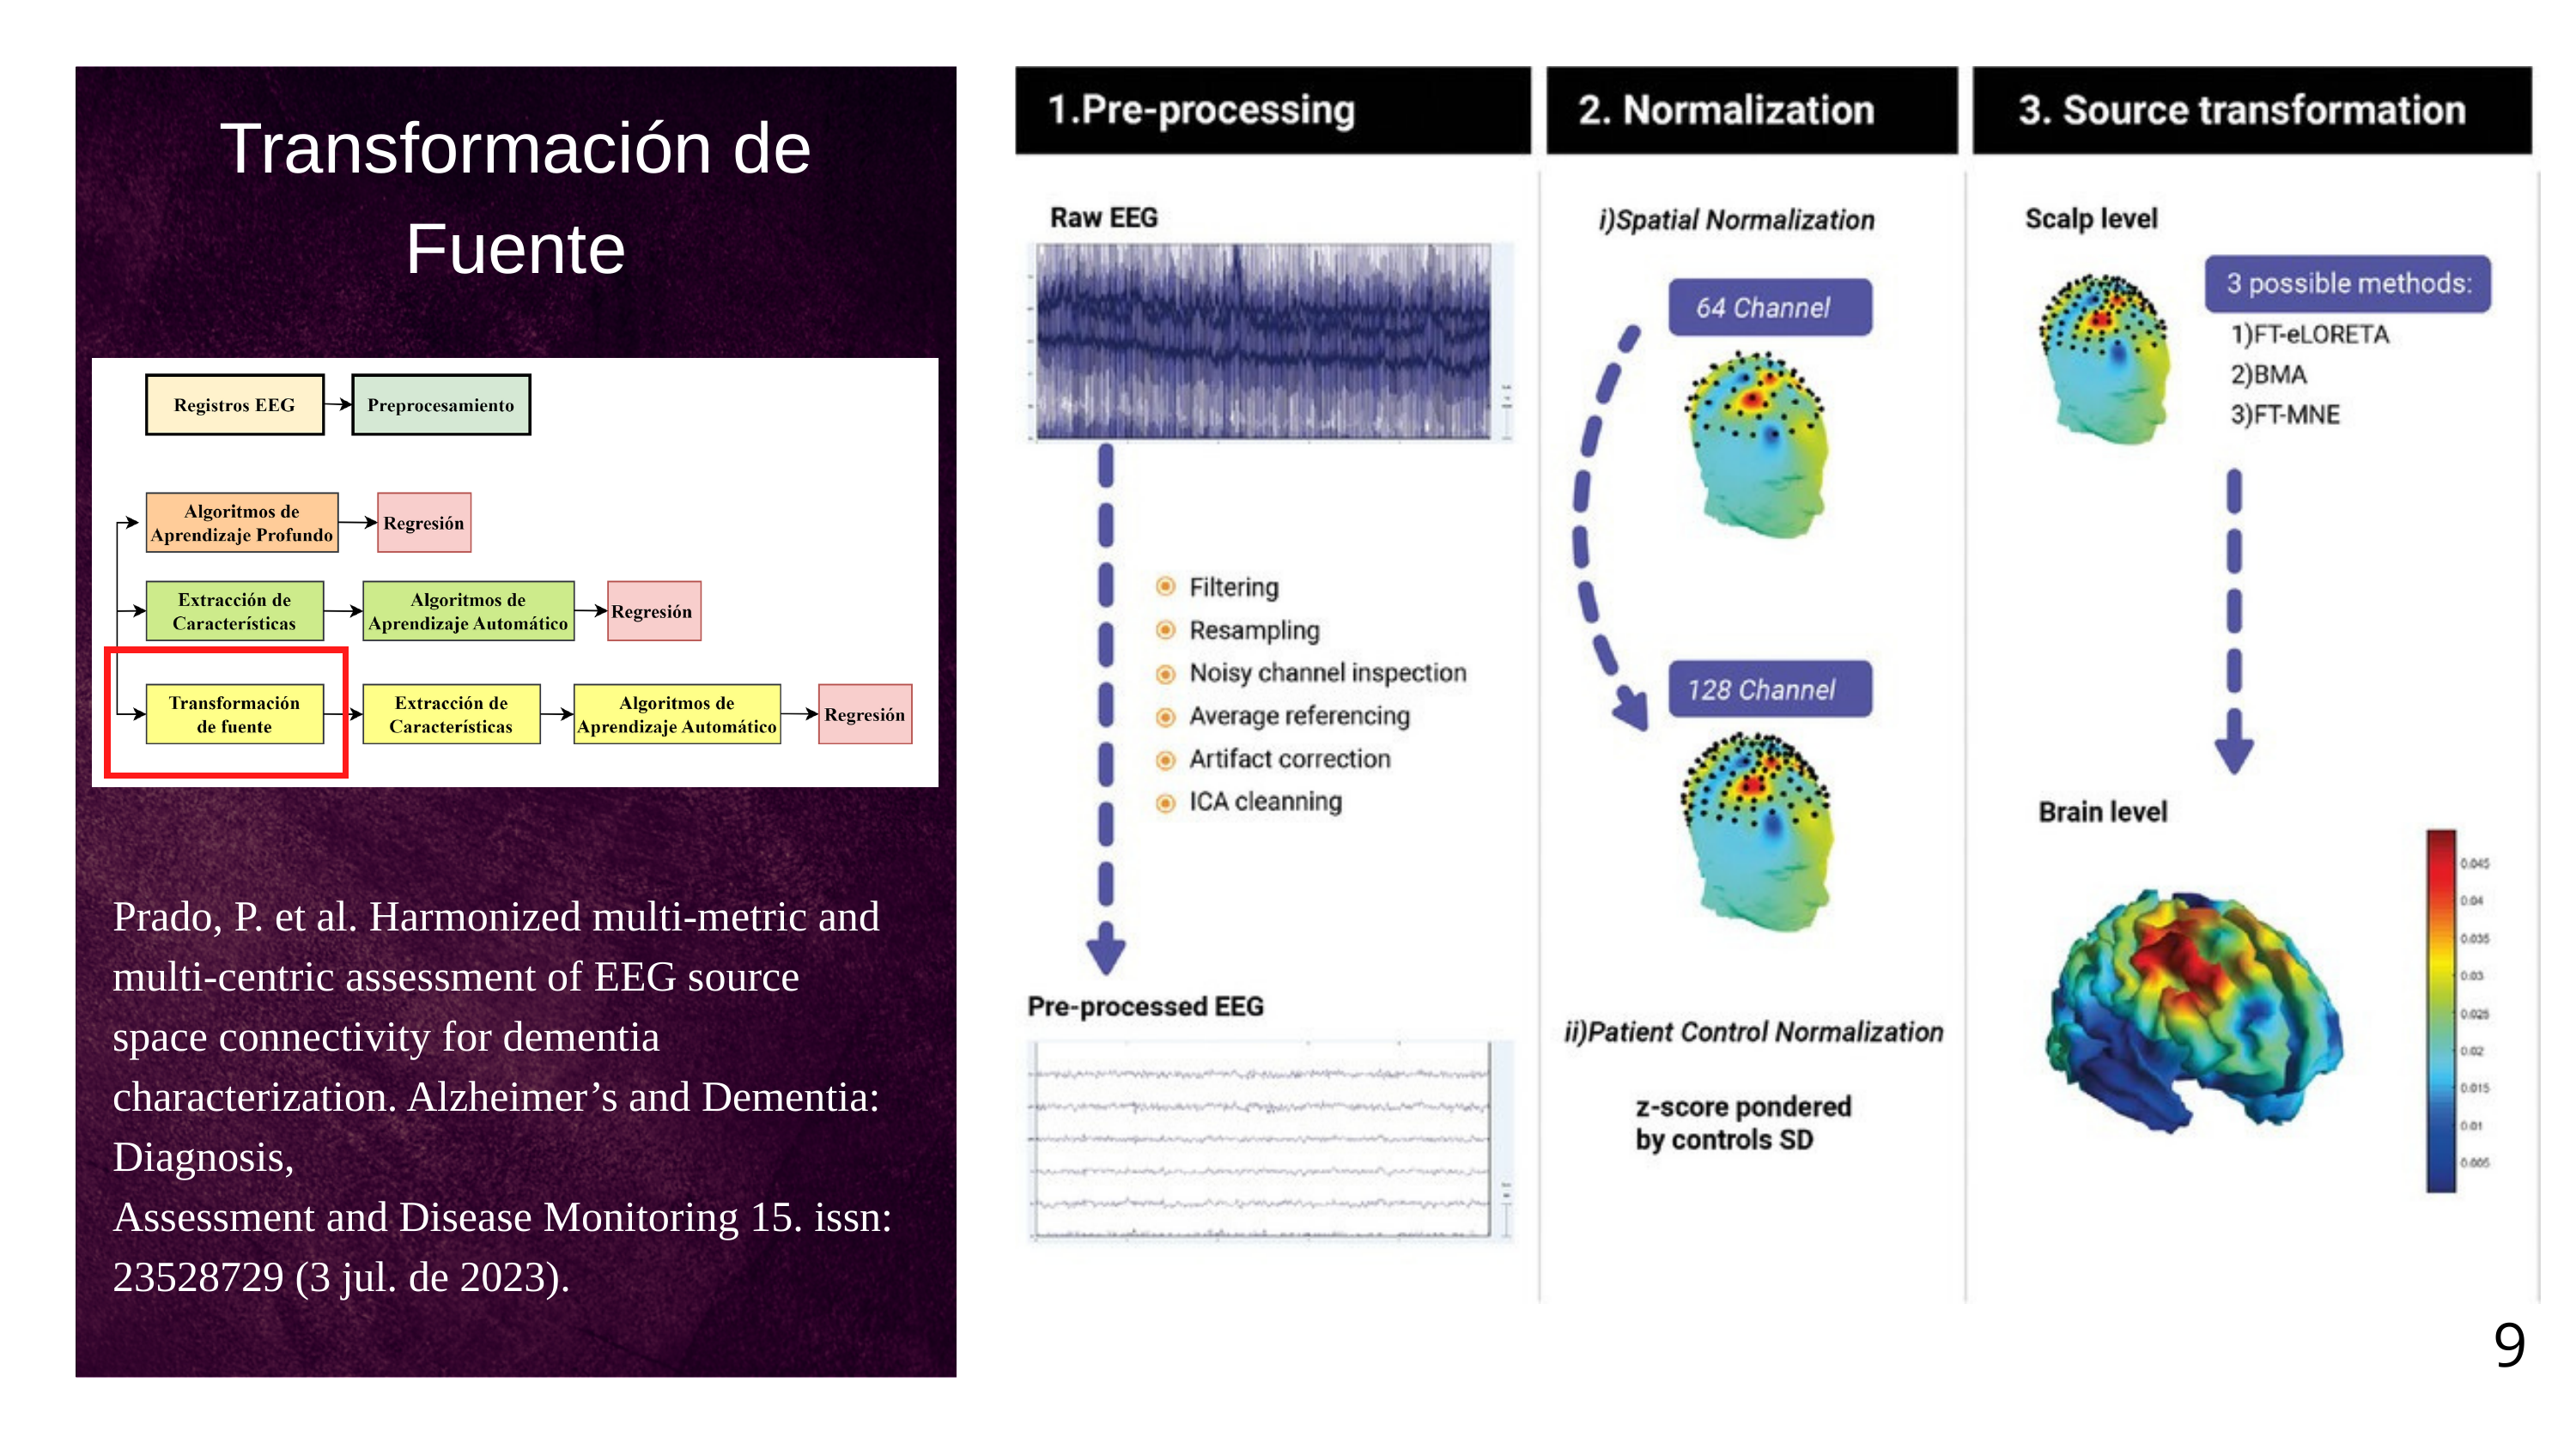

Transformación de Fuente

Prado, P. et al. Harmonized multi-metric and multi-centric assessment of EEG source
space connectivity for dementia characterization. Alzheimer’s and Dementia: Diagnosis,
Assessment and Disease Monitoring 15. issn: 23528729 (3 jul. de 2023).

9